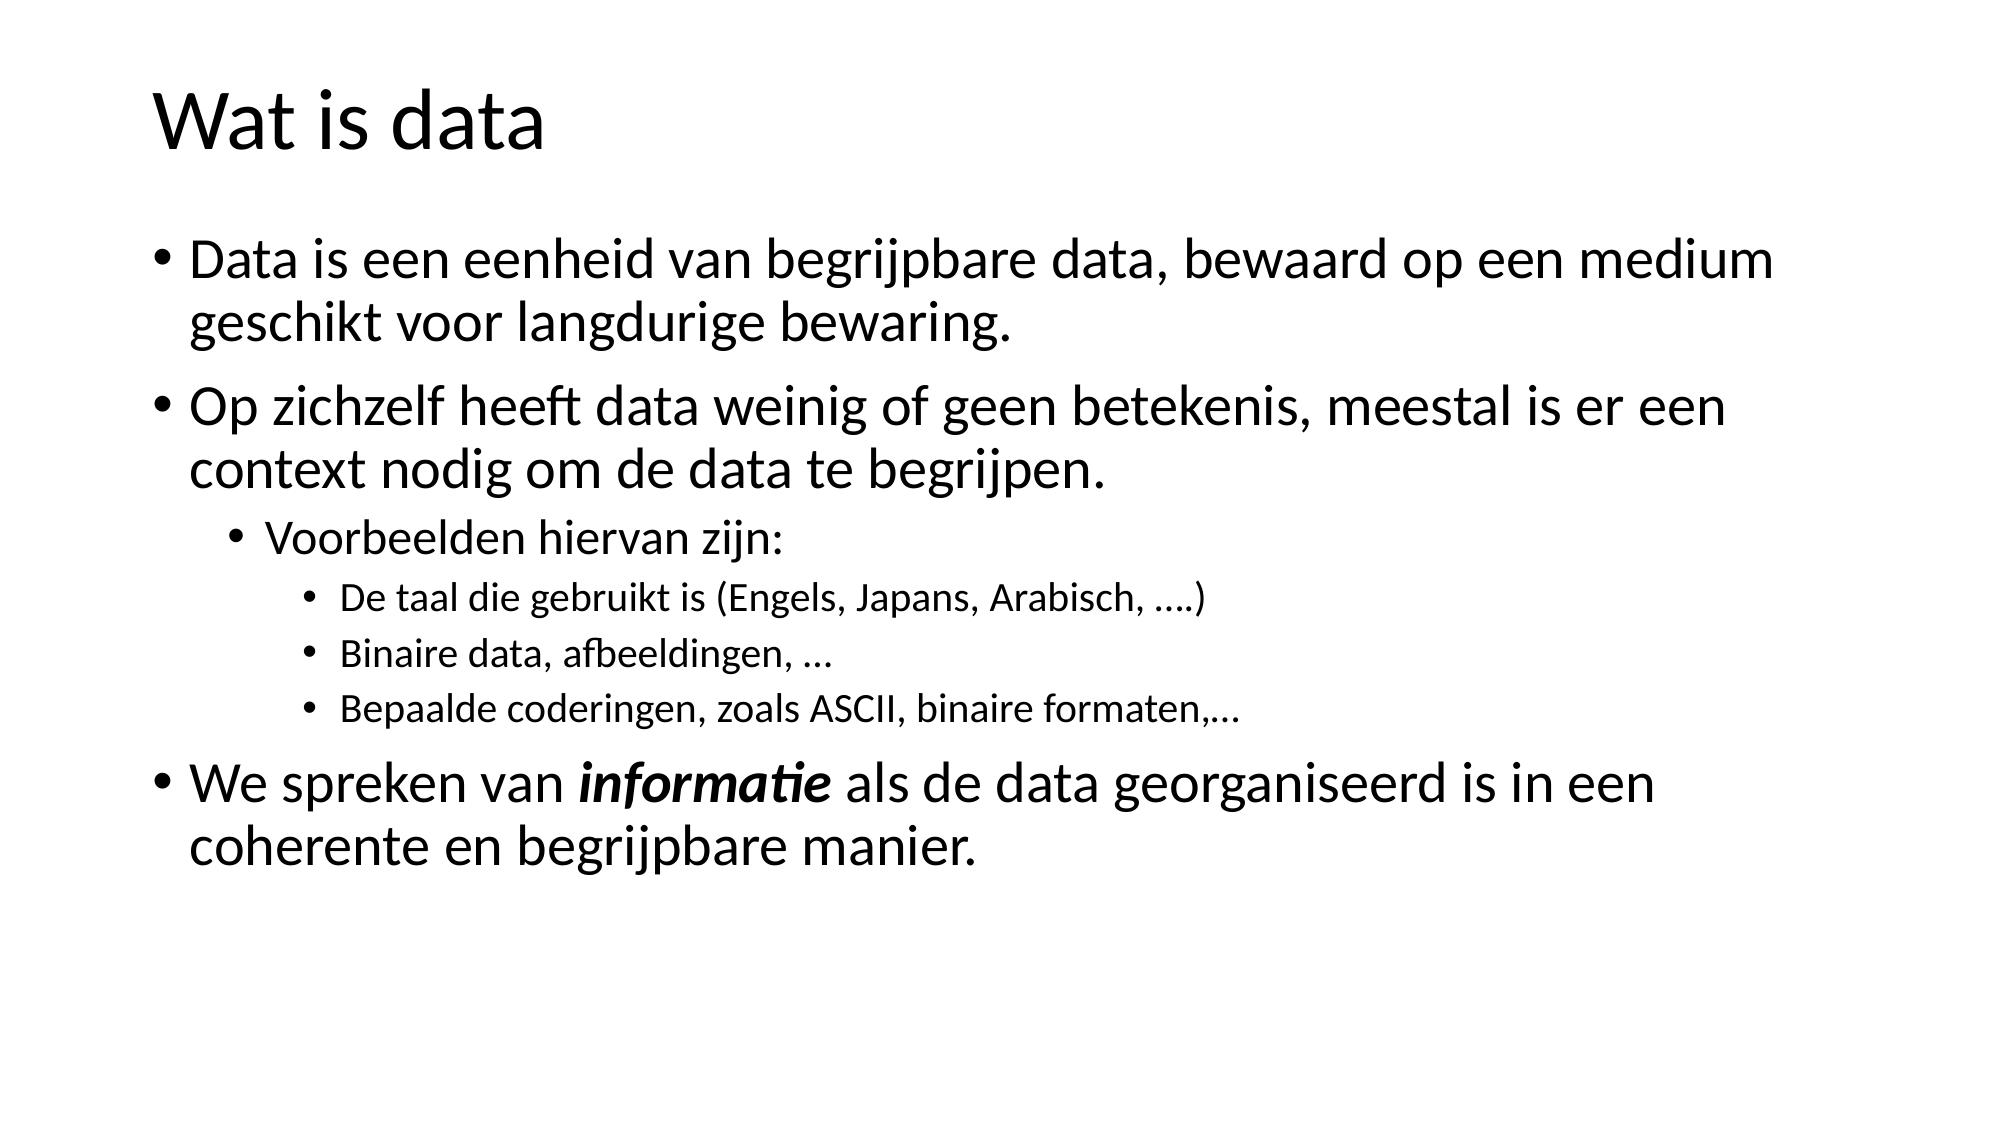

# Wat is data
Data is een eenheid van begrijpbare data, bewaard op een medium geschikt voor langdurige bewaring.
Op zichzelf heeft data weinig of geen betekenis, meestal is er een context nodig om de data te begrijpen.
Voorbeelden hiervan zijn:
De taal die gebruikt is (Engels, Japans, Arabisch, ….)
Binaire data, afbeeldingen, …
Bepaalde coderingen, zoals ASCII, binaire formaten,…
We spreken van informatie als de data georganiseerd is in een coherente en begrijpbare manier.